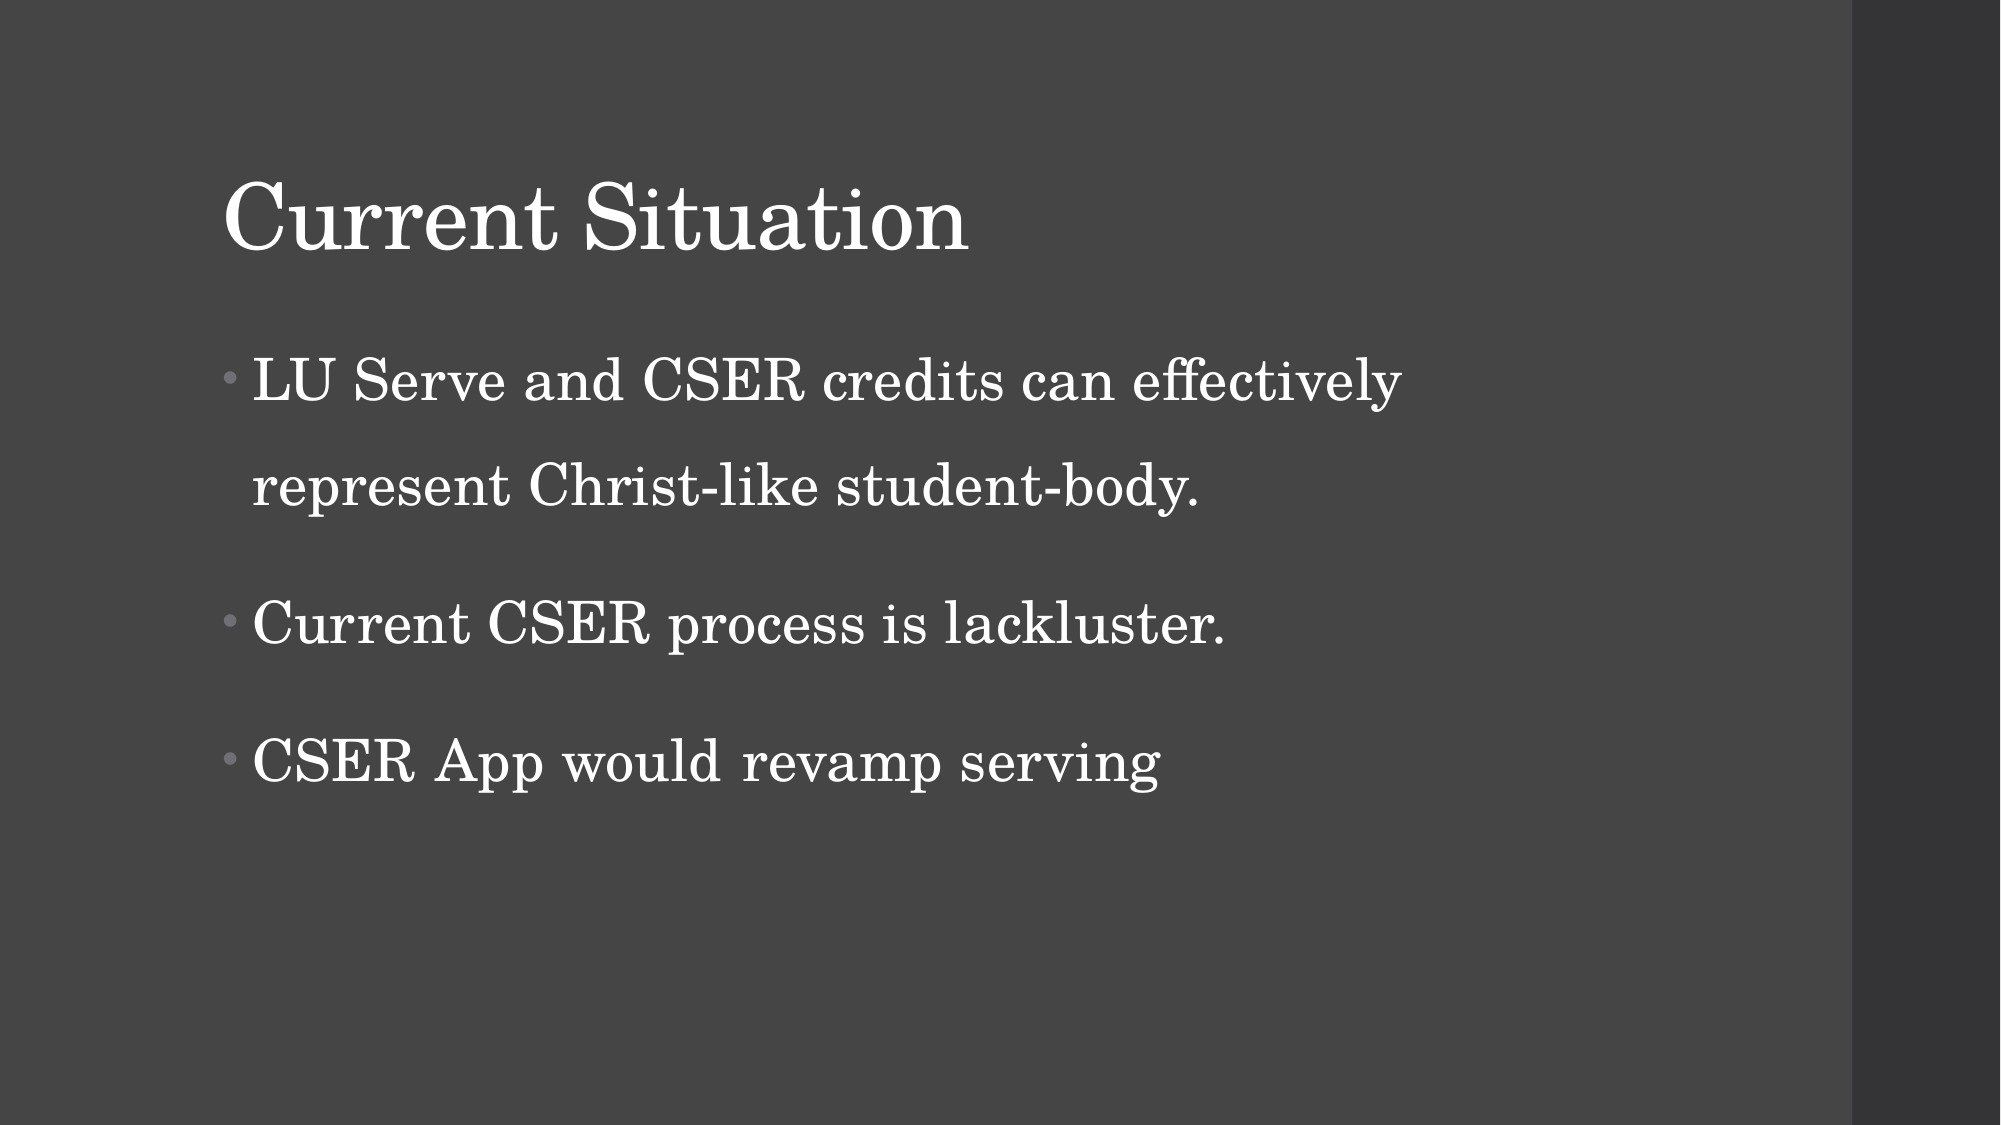

# Current Situation
LU Serve and CSER credits can effectively represent Christ-like student-body.
Current CSER process is lackluster.
CSER App would revamp serving